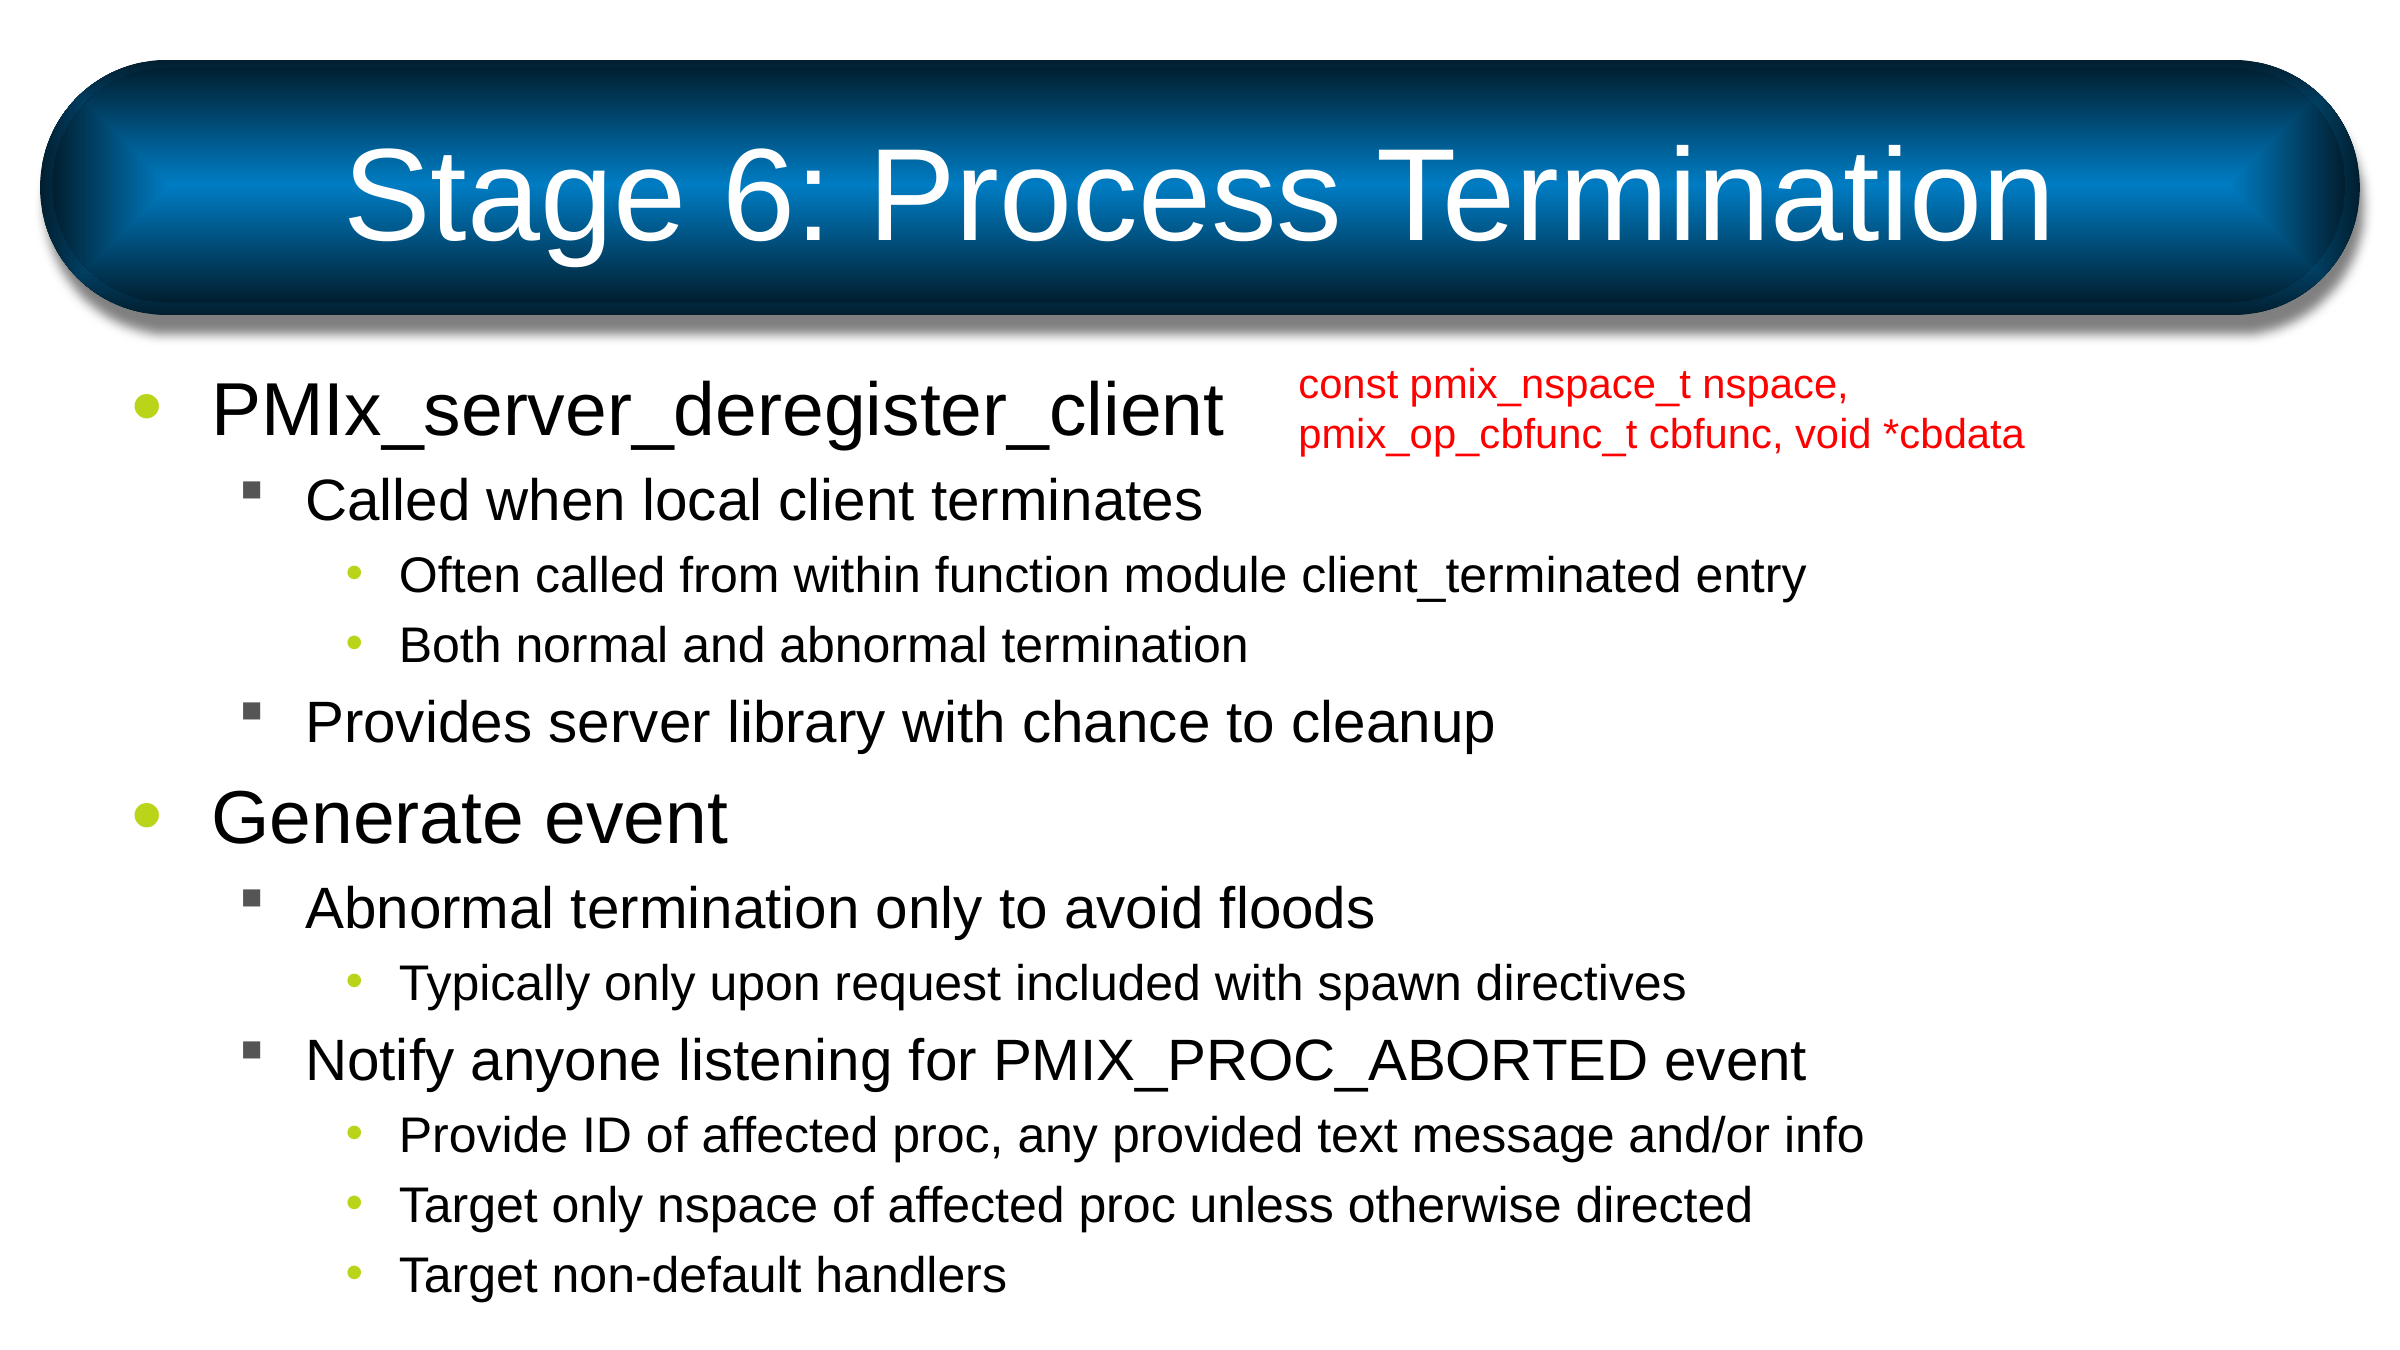

# Stage 6: Process Termination
PMIx_server_deregister_client
Called when local client terminates
Often called from within function module client_terminated entry
Both normal and abnormal termination
Provides server library with chance to cleanup
Generate event
Abnormal termination only to avoid floods
Typically only upon request included with spawn directives
Notify anyone listening for PMIX_PROC_ABORTED event
Provide ID of affected proc, any provided text message and/or info
Target only nspace of affected proc unless otherwise directed
Target non-default handlers
const pmix_nspace_t nspace,
pmix_op_cbfunc_t cbfunc, void *cbdata